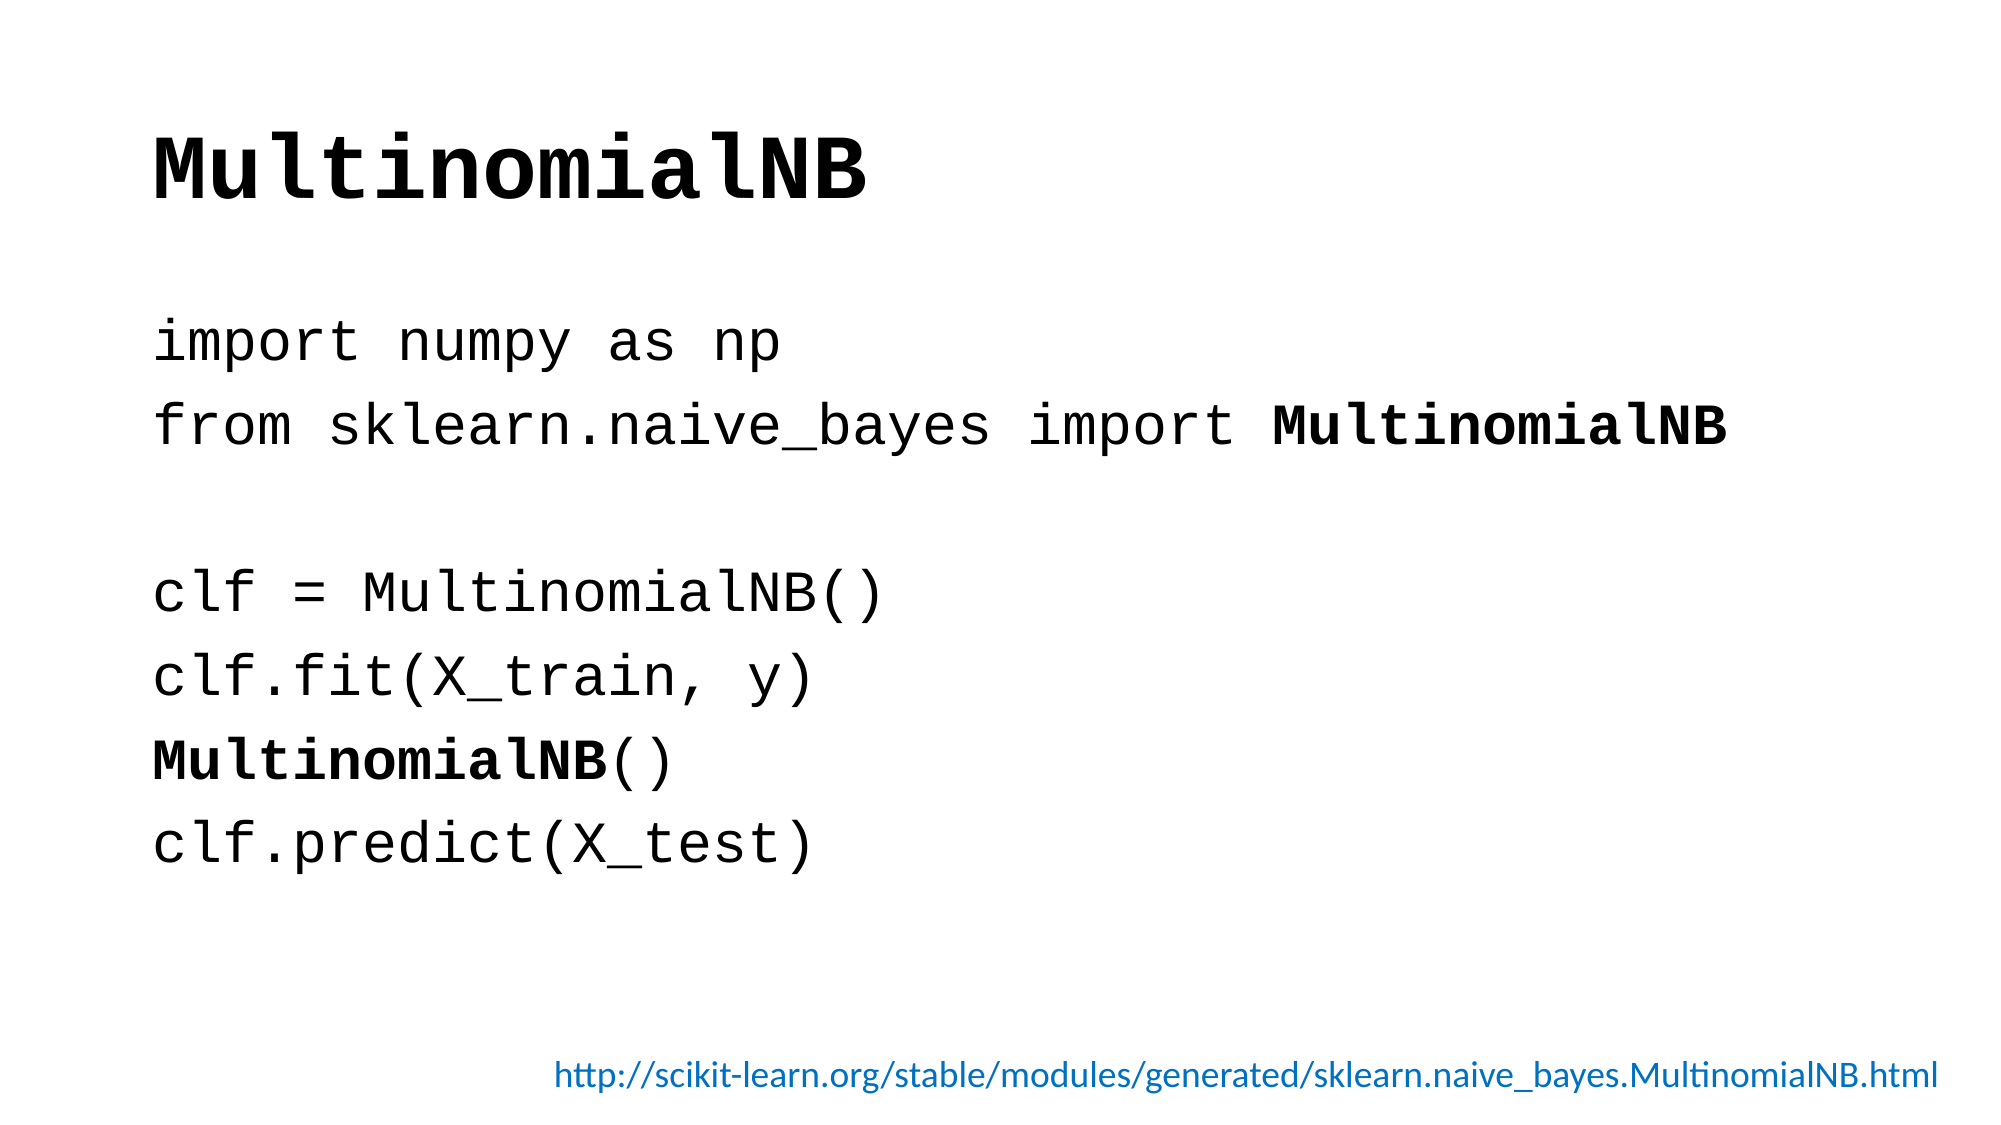

# MultinomialNB
import numpy as np
from sklearn.naive_bayes import MultinomialNB

clf = MultinomialNB()
clf.fit(X_train, y)
MultinomialNB()
clf.predict(X_test)
http://scikit-learn.org/stable/modules/generated/sklearn.naive_bayes.MultinomialNB.html